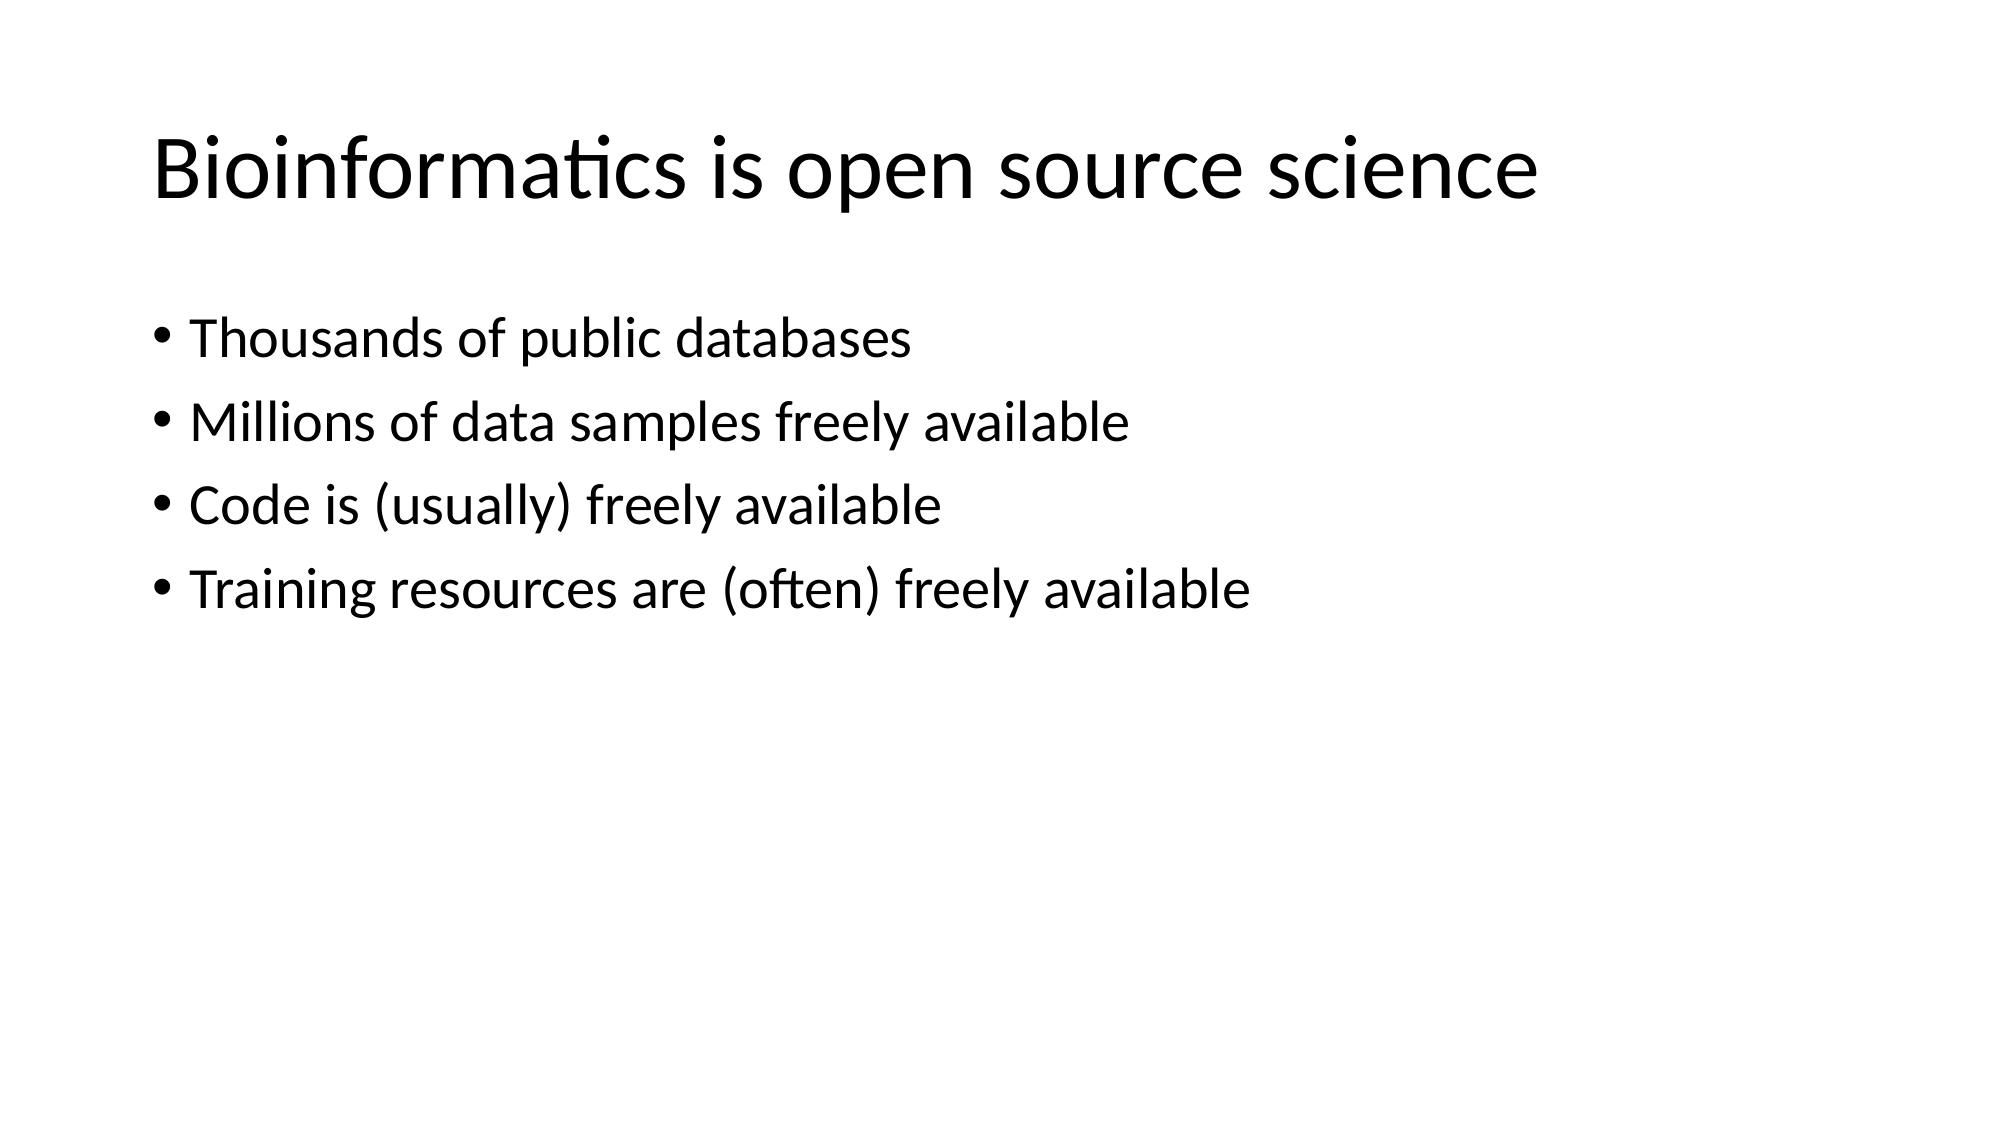

# Bioinformatics is open source science
Thousands of public databases
Millions of data samples freely available
Code is (usually) freely available
Training resources are (often) freely available